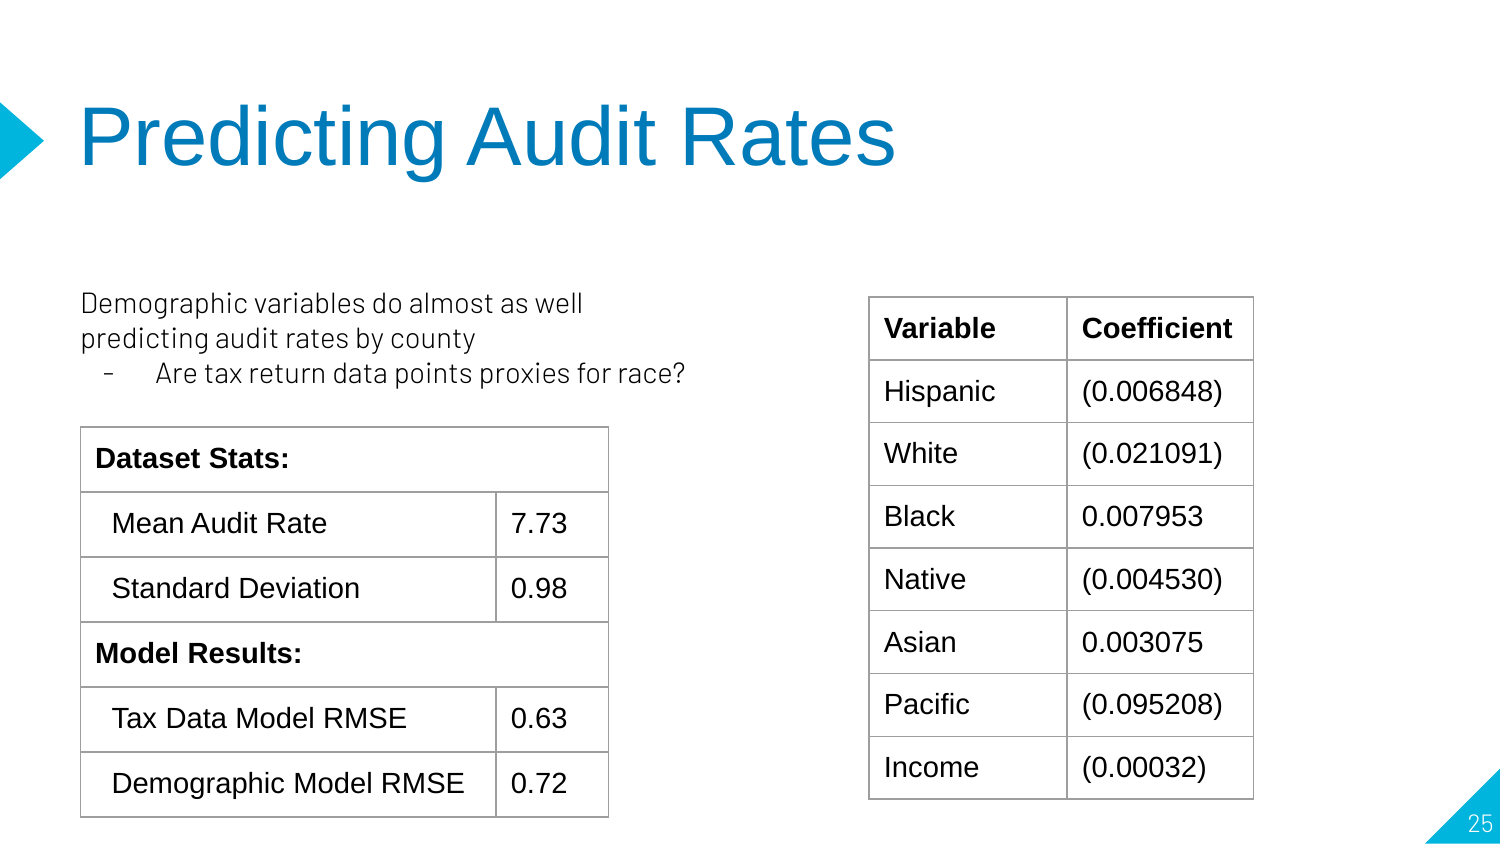

# Predicting Audit Rates
Demographic variables do almost as well predicting audit rates by county
Are tax return data points proxies for race?
| Variable | Coefficient |
| --- | --- |
| Hispanic | (0.006848) |
| White | (0.021091) |
| Black | 0.007953 |
| Native | (0.004530) |
| Asian | 0.003075 |
| Pacific | (0.095208) |
| Income | (0.00032) |

| Dataset Stats: |  |
| --- | --- |
| Mean Audit Rate | 7.73 |
| Standard Deviation | 0.98 |
| Model Results: |  |
| Tax Data Model RMSE | 0.63 |
| Demographic Model RMSE | 0.72 |
25